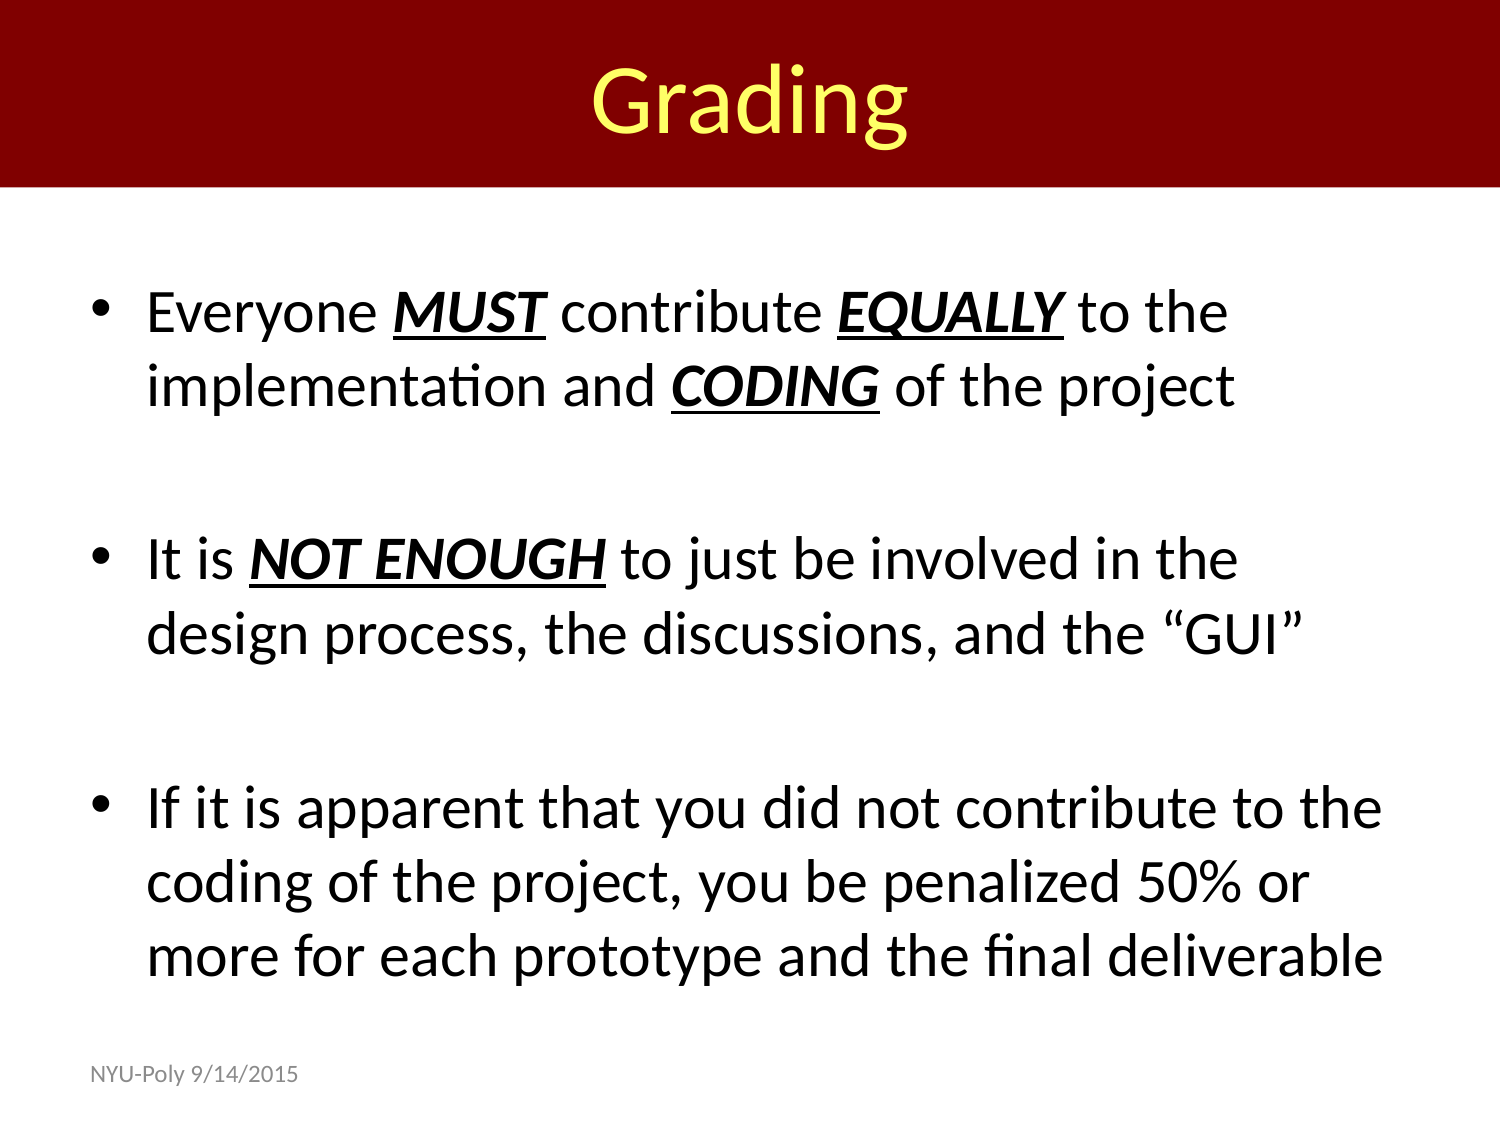

Grading
#
Everyone MUST contribute EQUALLY to the implementation and CODING of the project

It is NOT ENOUGH to just be involved in the design process, the discussions, and the “GUI”

If it is apparent that you did not contribute to the coding of the project, you be penalized 50% or more for each prototype and the final deliverable

NYU-Poly 9/14/2015